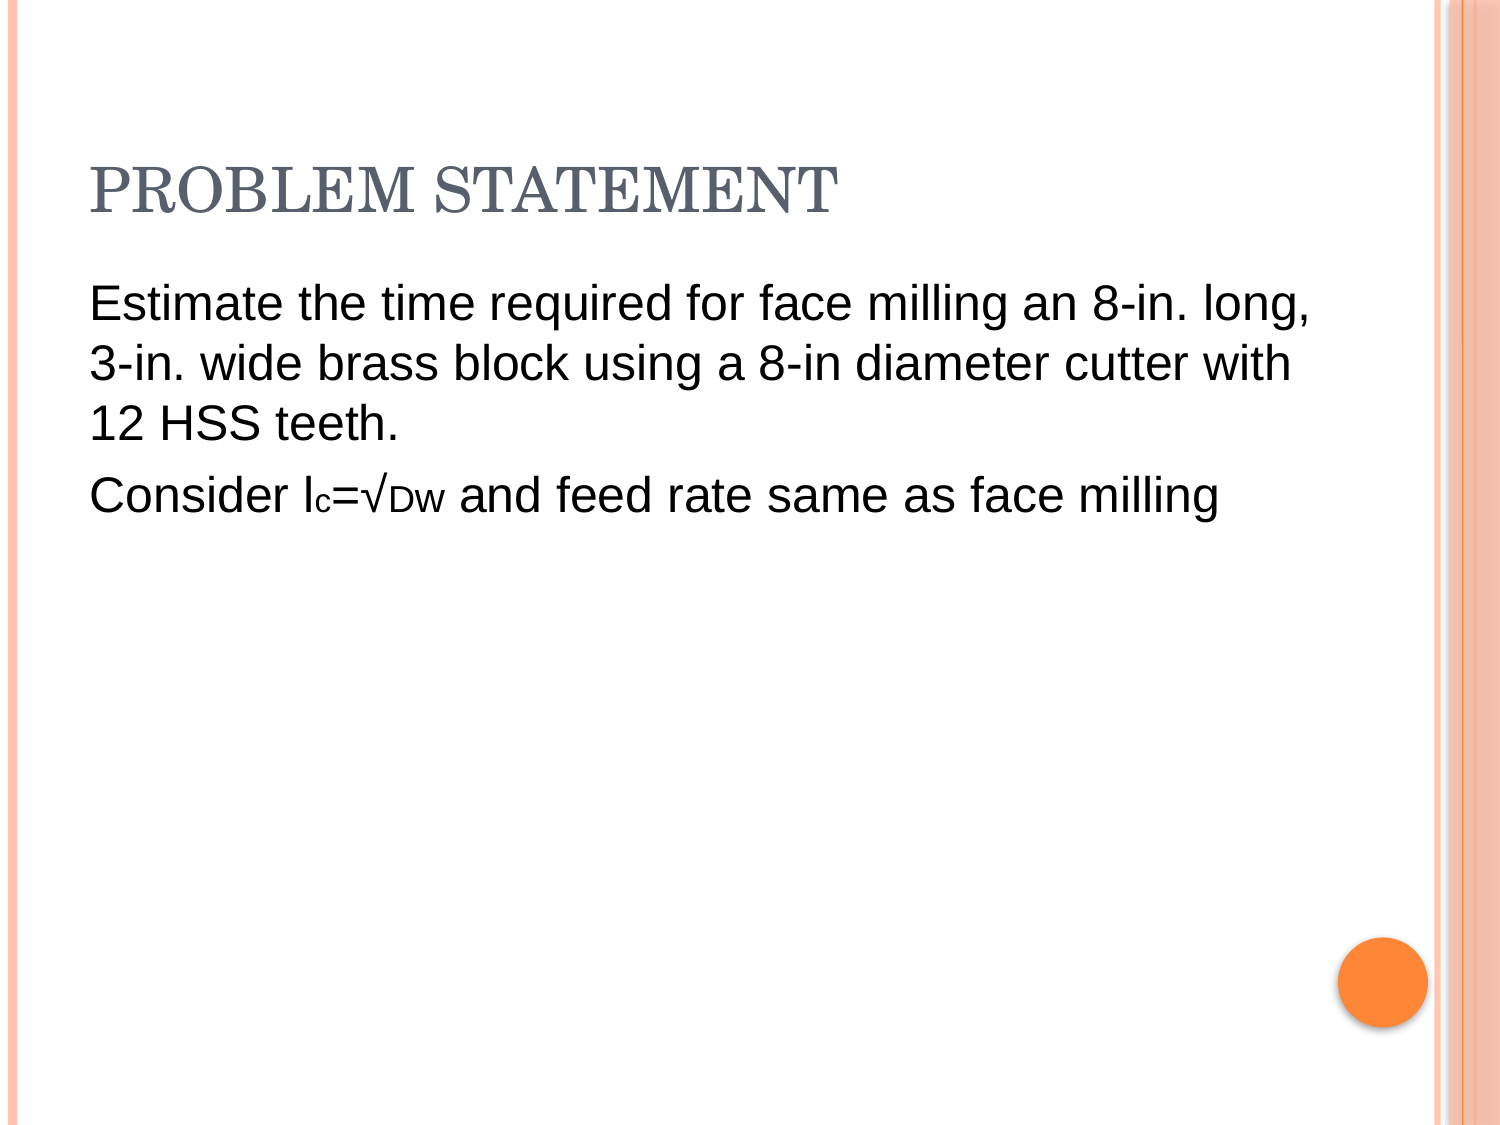

# Problem statement
Estimate the time required for face milling an 8-in. long, 3-in. wide brass block using a 8-in diameter cutter with 12 HSS teeth.
Consider lc=√Dw and feed rate same as face milling